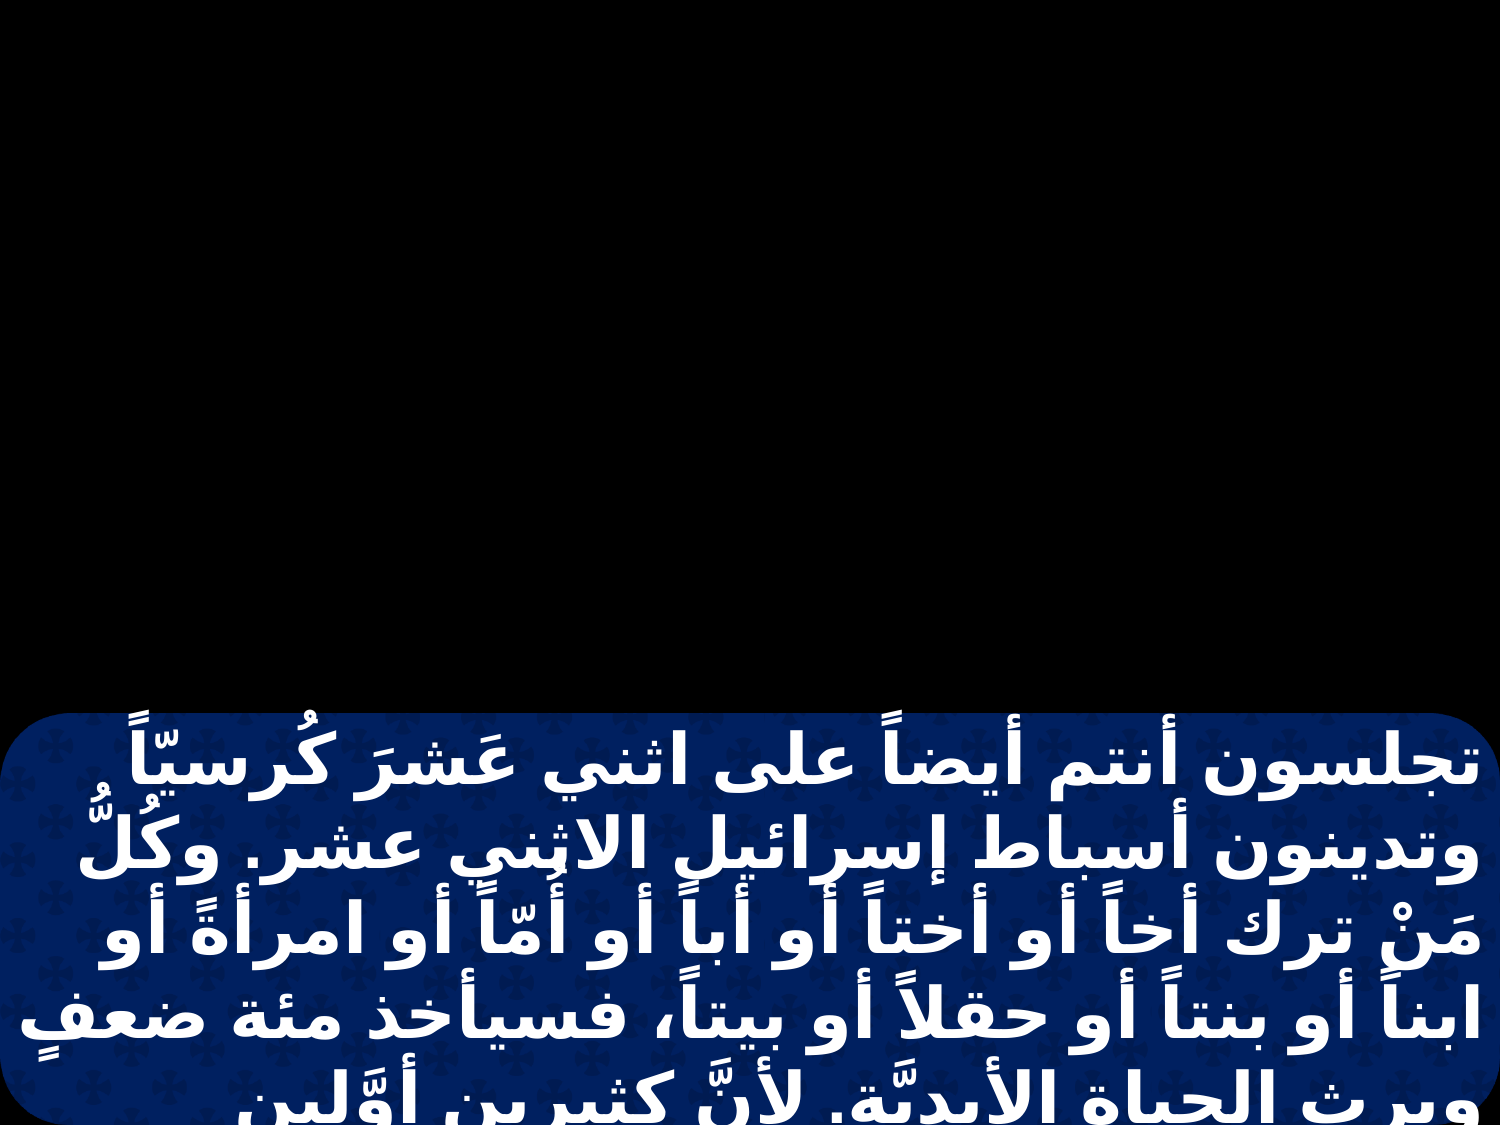

تجلسون أنتم أيضاً على اثني عَشرَ كُرسيّاً وتدينون أسباط إسرائيل الاثني عشر. وكُلُّ مَنْ ترك أخاً أو أختاً أو أباً أو أُمّاً أو امرأةً أو ابناً أو بنتاً أو حقلاً أو بيتاً، فسيأخذ مئة ضعفٍ ويرث الحياة الأبديَّة. لأنَّ كثيرين أوَّلين يكونون آخِرِينَ، وآخِرِينَ يكونون أوَّلينَ ".